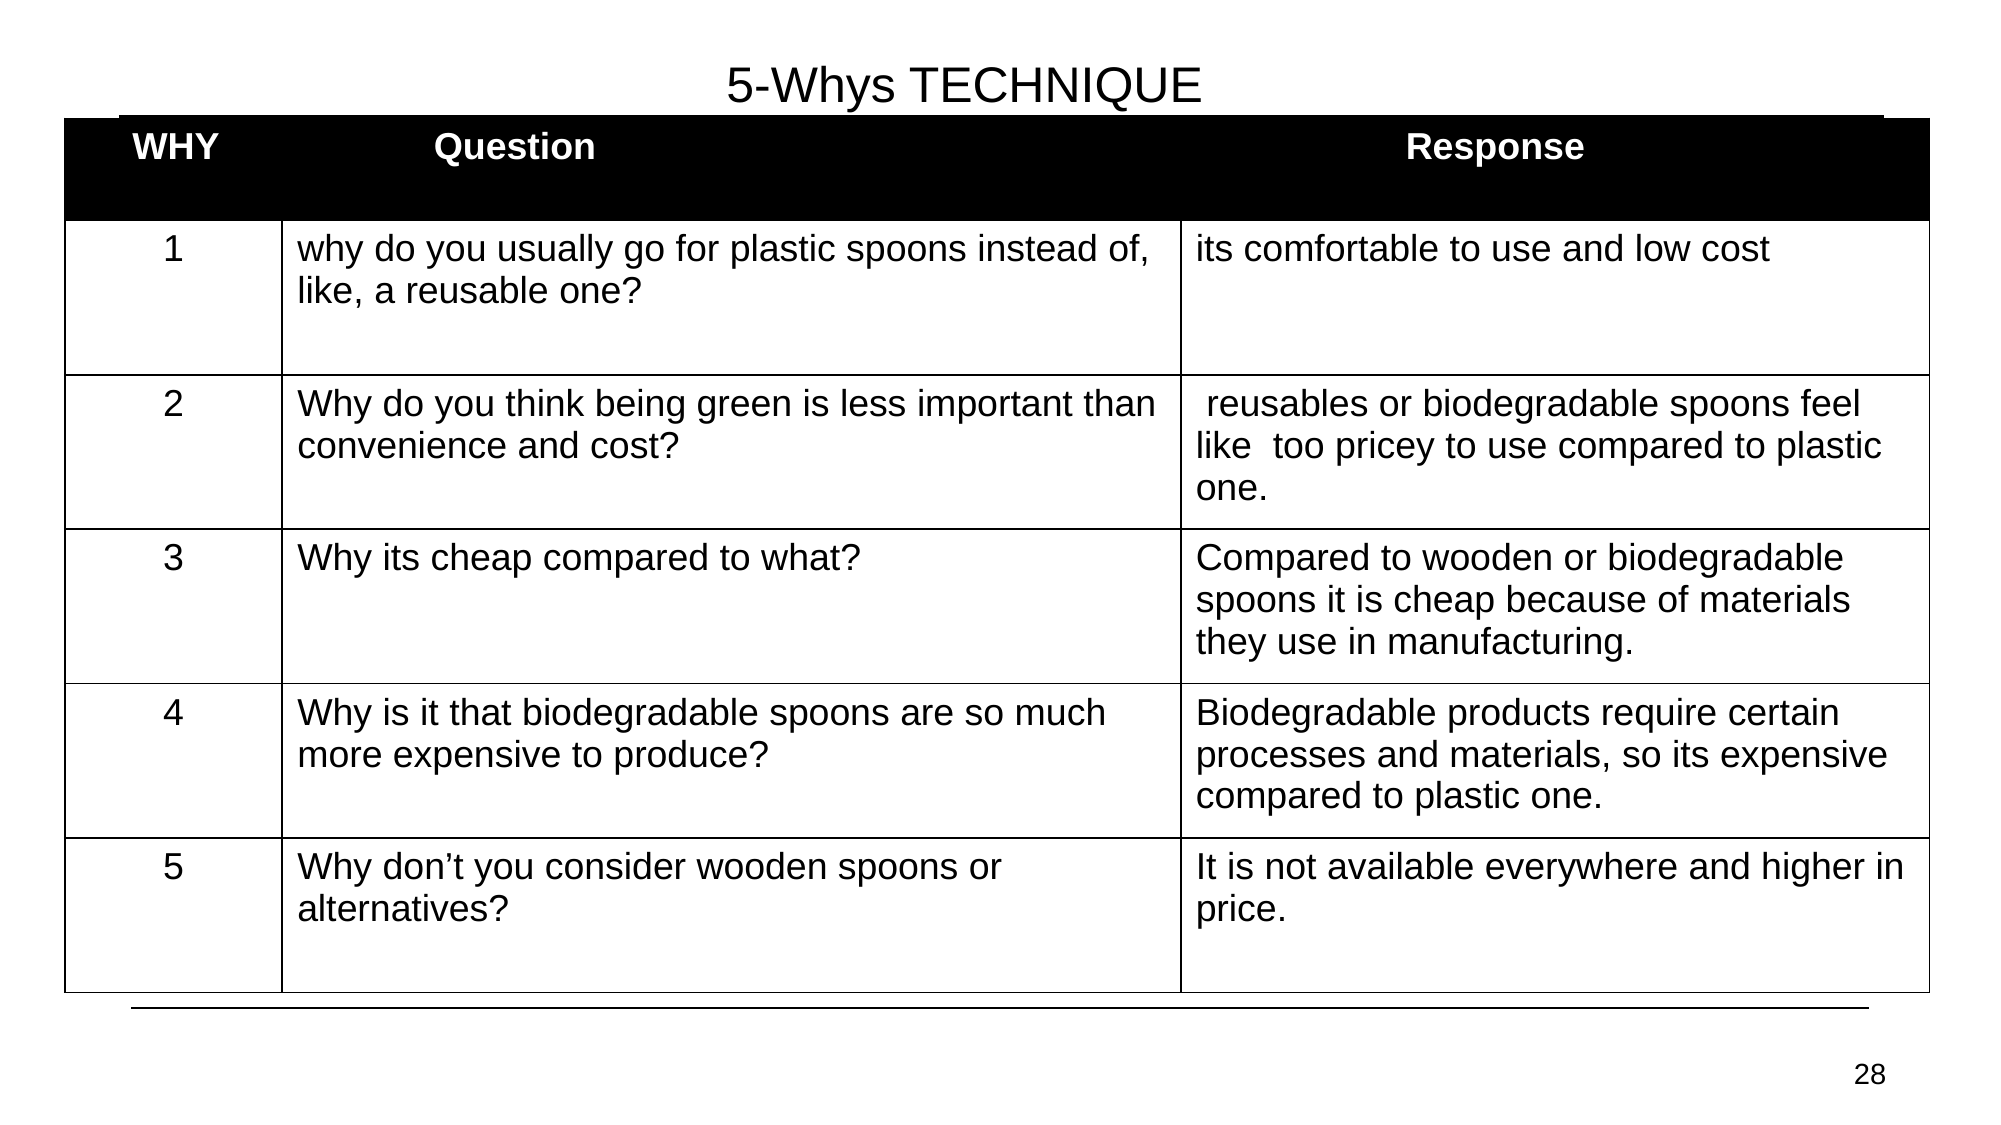

5-Whys TECHNIQUE
| WHY | Question | Response |
| --- | --- | --- |
| 1 | why do you usually go for plastic spoons instead of, like, a reusable one? | its comfortable to use and low cost |
| 2 | Why do you think being green is less important than convenience and cost? | reusables or biodegradable spoons feel like too pricey to use compared to plastic one. |
| 3 | Why its cheap compared to what? | Compared to wooden or biodegradable spoons it is cheap because of materials they use in manufacturing. |
| 4 | Why is it that biodegradable spoons are so much more expensive to produce? | Biodegradable products require certain processes and materials, so its expensive compared to plastic one. |
| 5 | Why don’t you consider wooden spoons or alternatives? | It is not available everywhere and higher in price. |
28